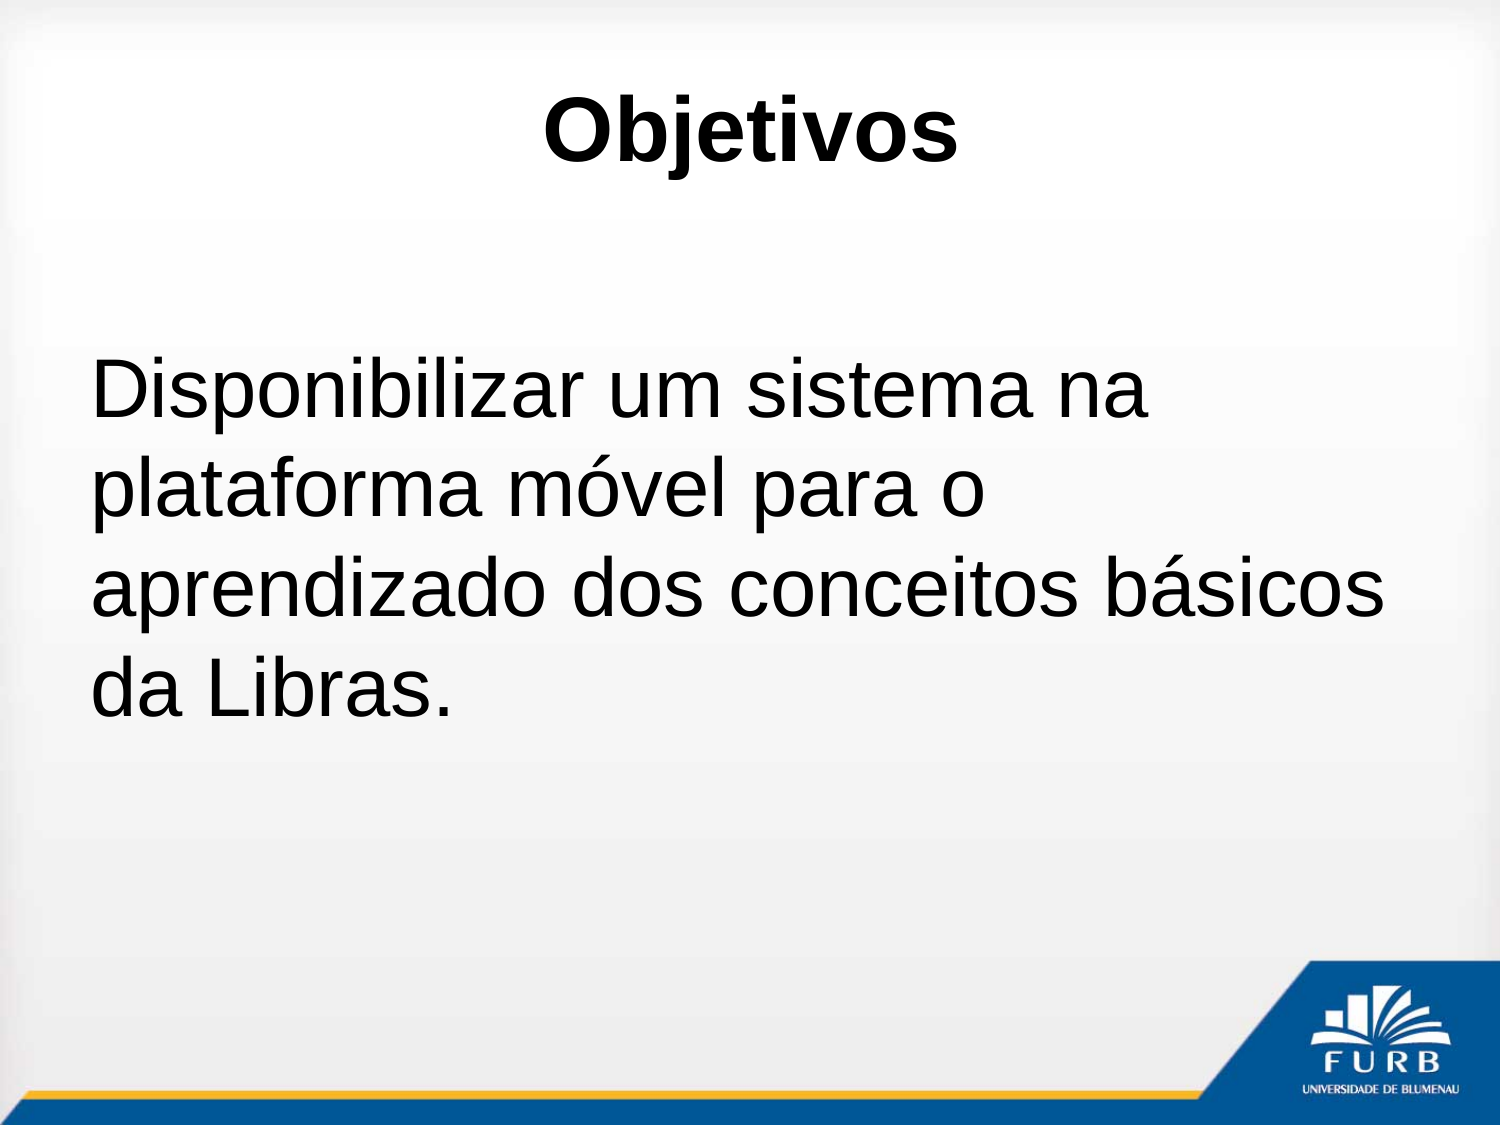

# Objetivos
Disponibilizar um sistema na plataforma móvel para o aprendizado dos conceitos básicos da Libras.